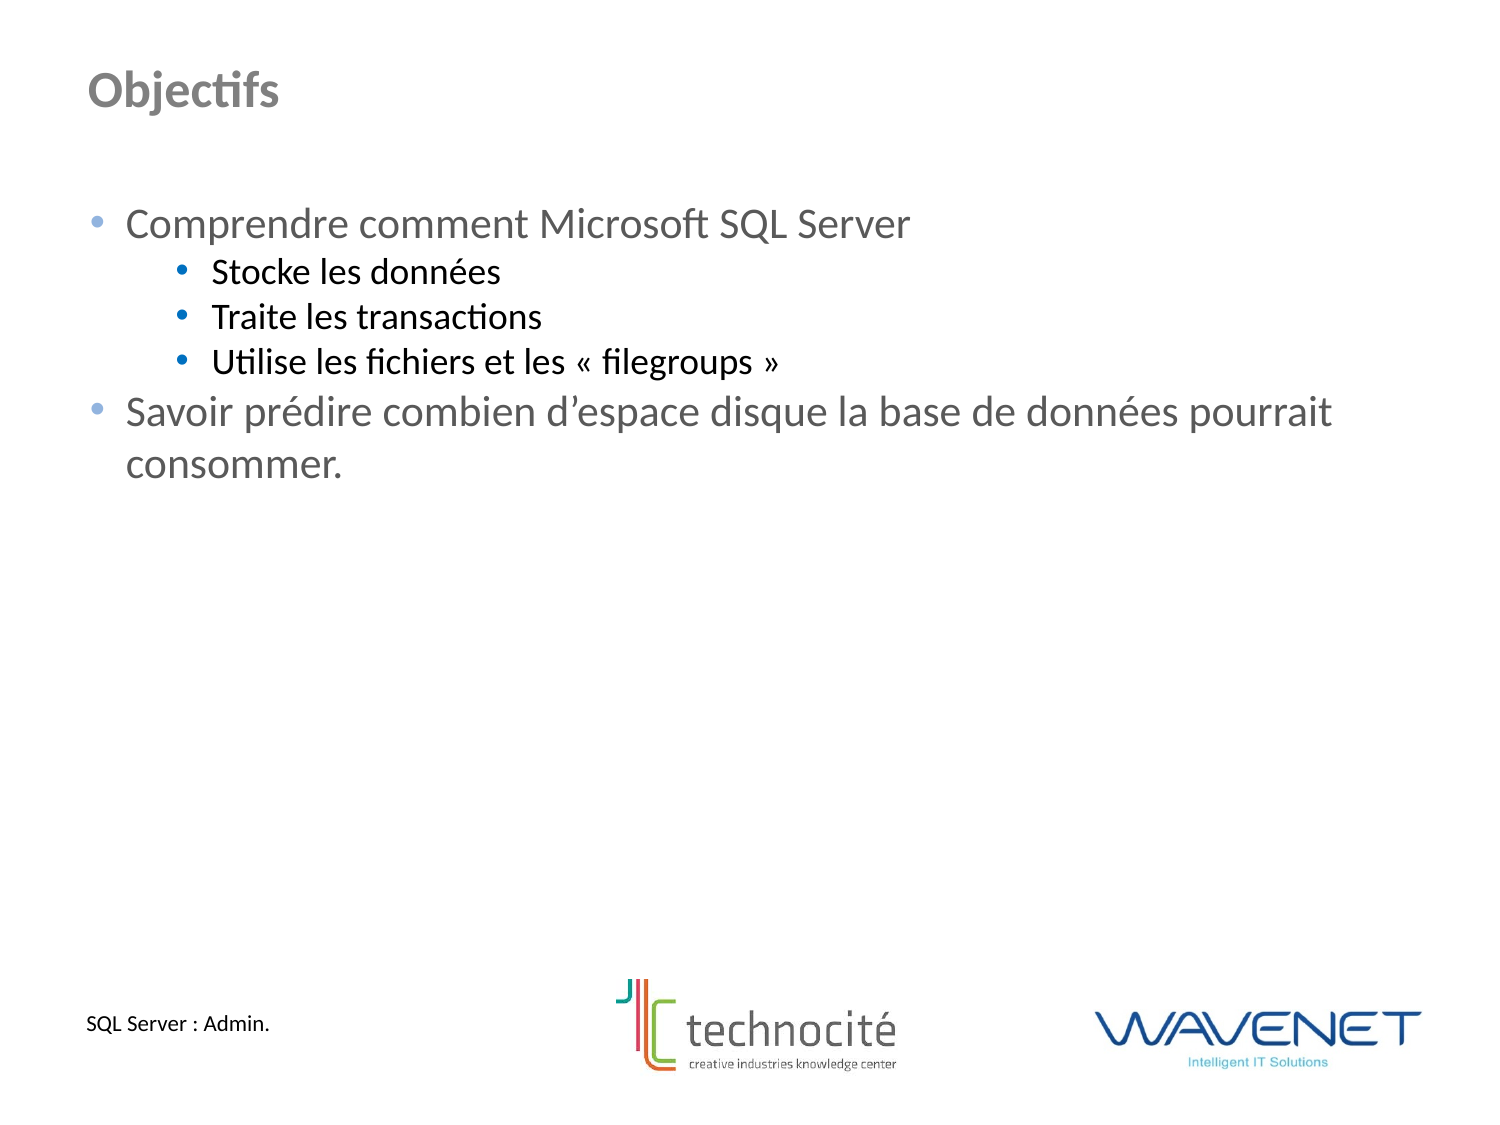

Objectifs
Comprendre comment Microsoft SQL Server
Stocke les données
Traite les transactions
Utilise les fichiers et les « filegroups »
Savoir prédire combien d’espace disque la base de données pourrait consommer.

SQL Server : Admin.